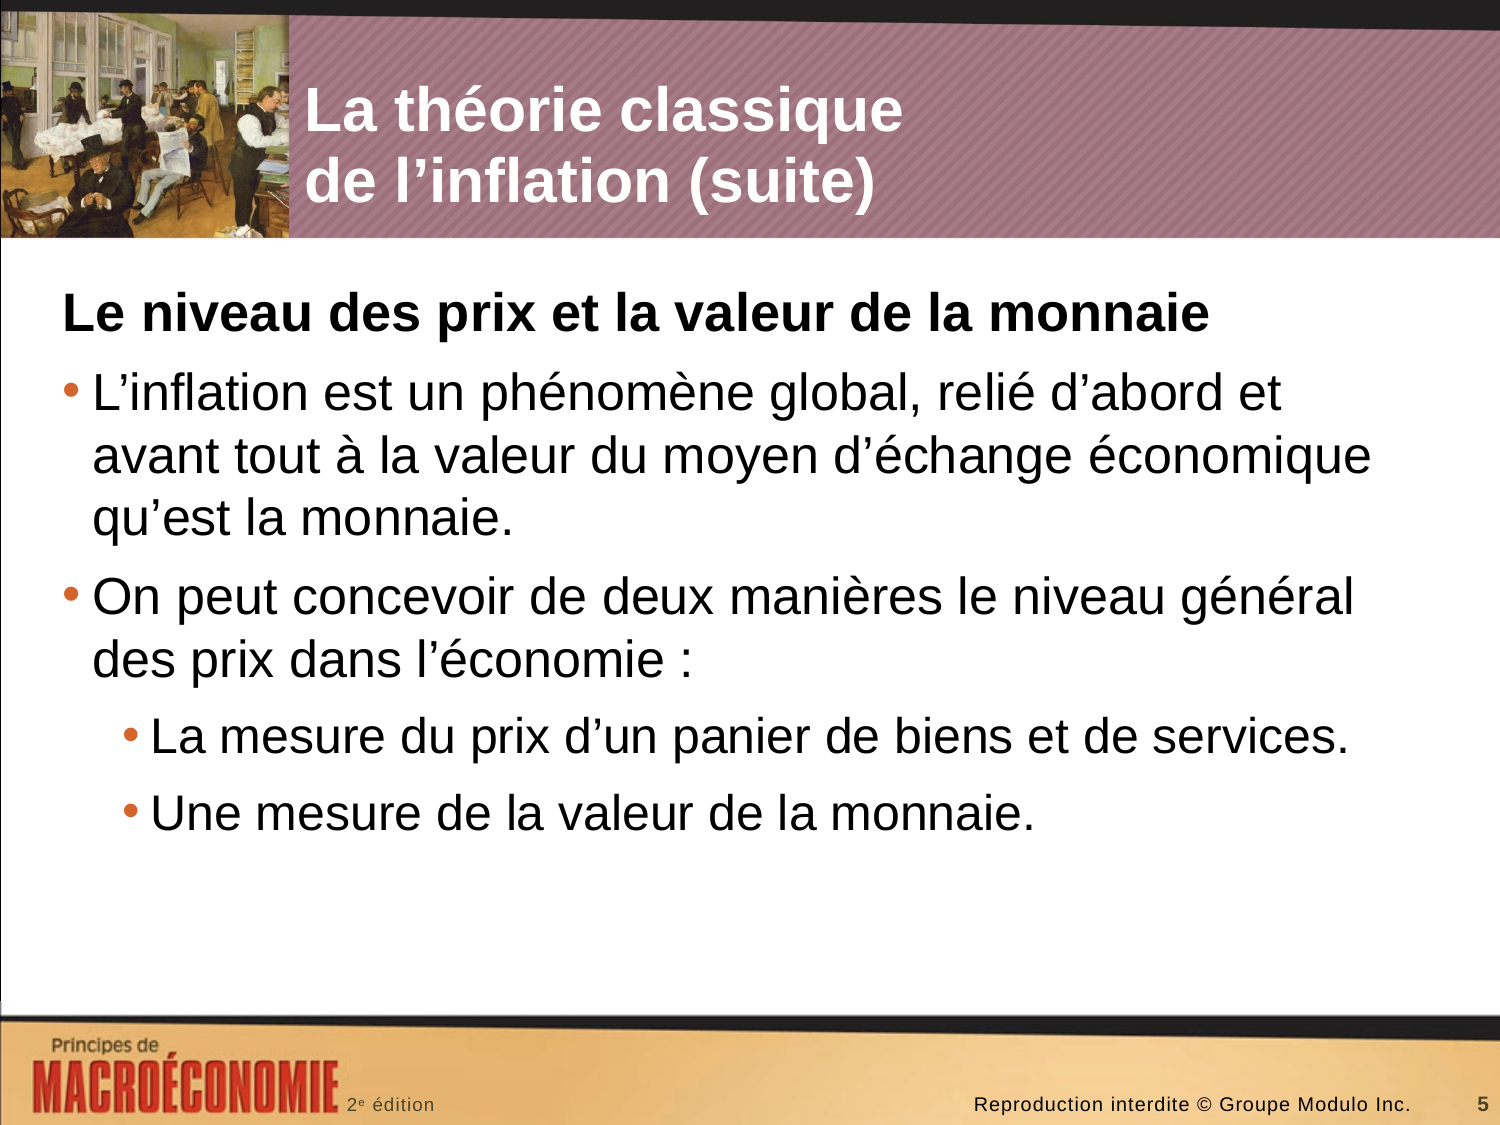

# La théorie classique de l’inflation (suite)
Le niveau des prix et la valeur de la monnaie
L’inflation est un phénomène global, relié d’abord et avant tout à la valeur du moyen d’échange économique qu’est la monnaie.
On peut concevoir de deux manières le niveau général des prix dans l’économie :
La mesure du prix d’un panier de biens et de services.
Une mesure de la valeur de la monnaie.
5